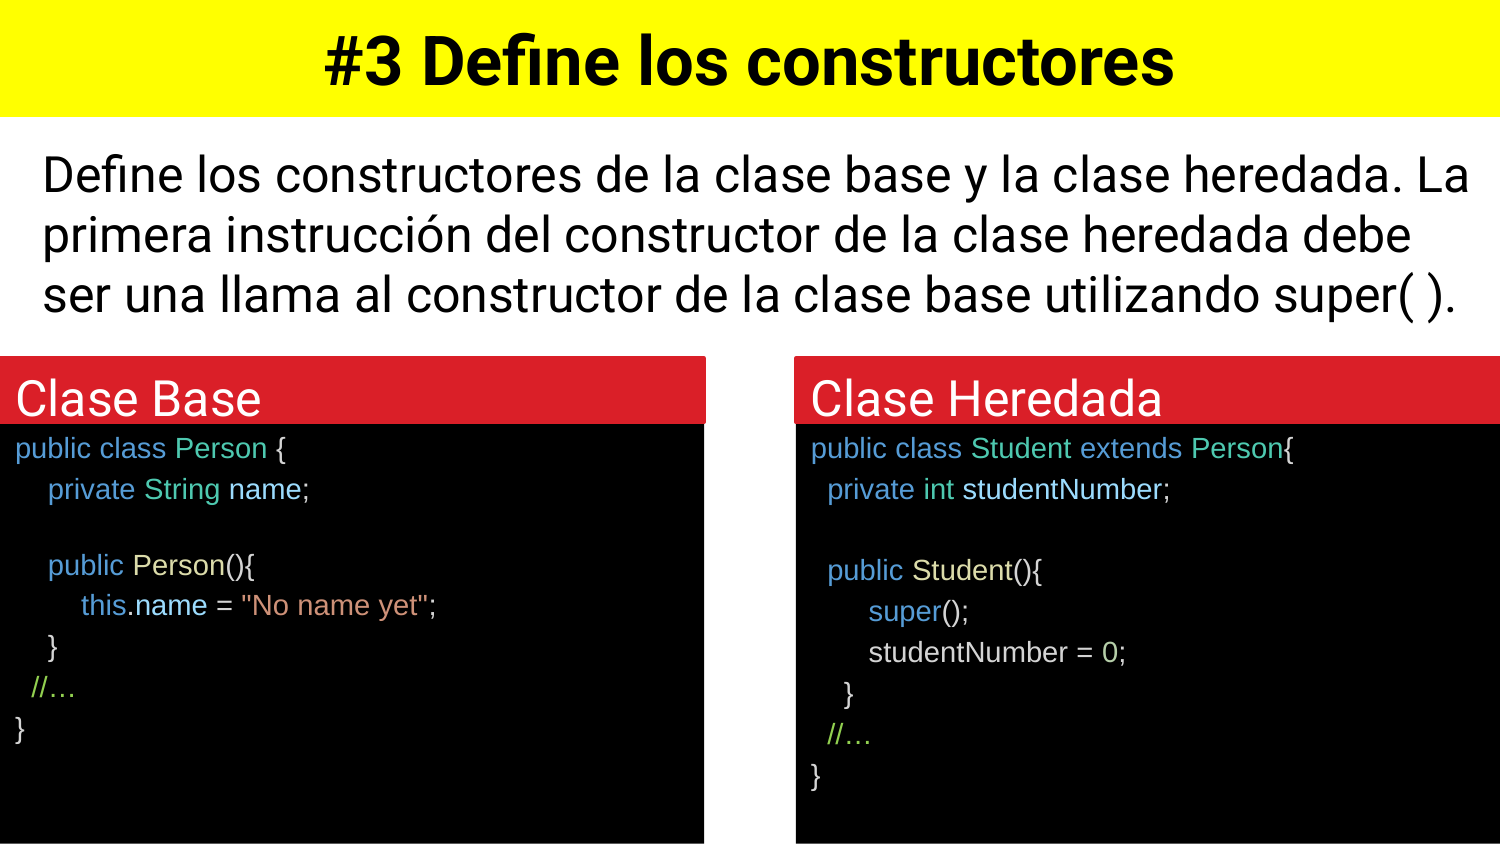

# #3 Define los constructores
Define los constructores de la clase base y la clase heredada. La primera instrucción del constructor de la clase heredada debe ser una llama al constructor de la clase base utilizando super( ).
Clase Base
Clase Heredada
public class Person {
    private String name;
    public Person(){
        this.name = "No name yet";
    }
  //…
}

public class Student extends Person{
  private int studentNumber;

  public Student(){
       super();
       studentNumber = 0;
    }
  //…
}